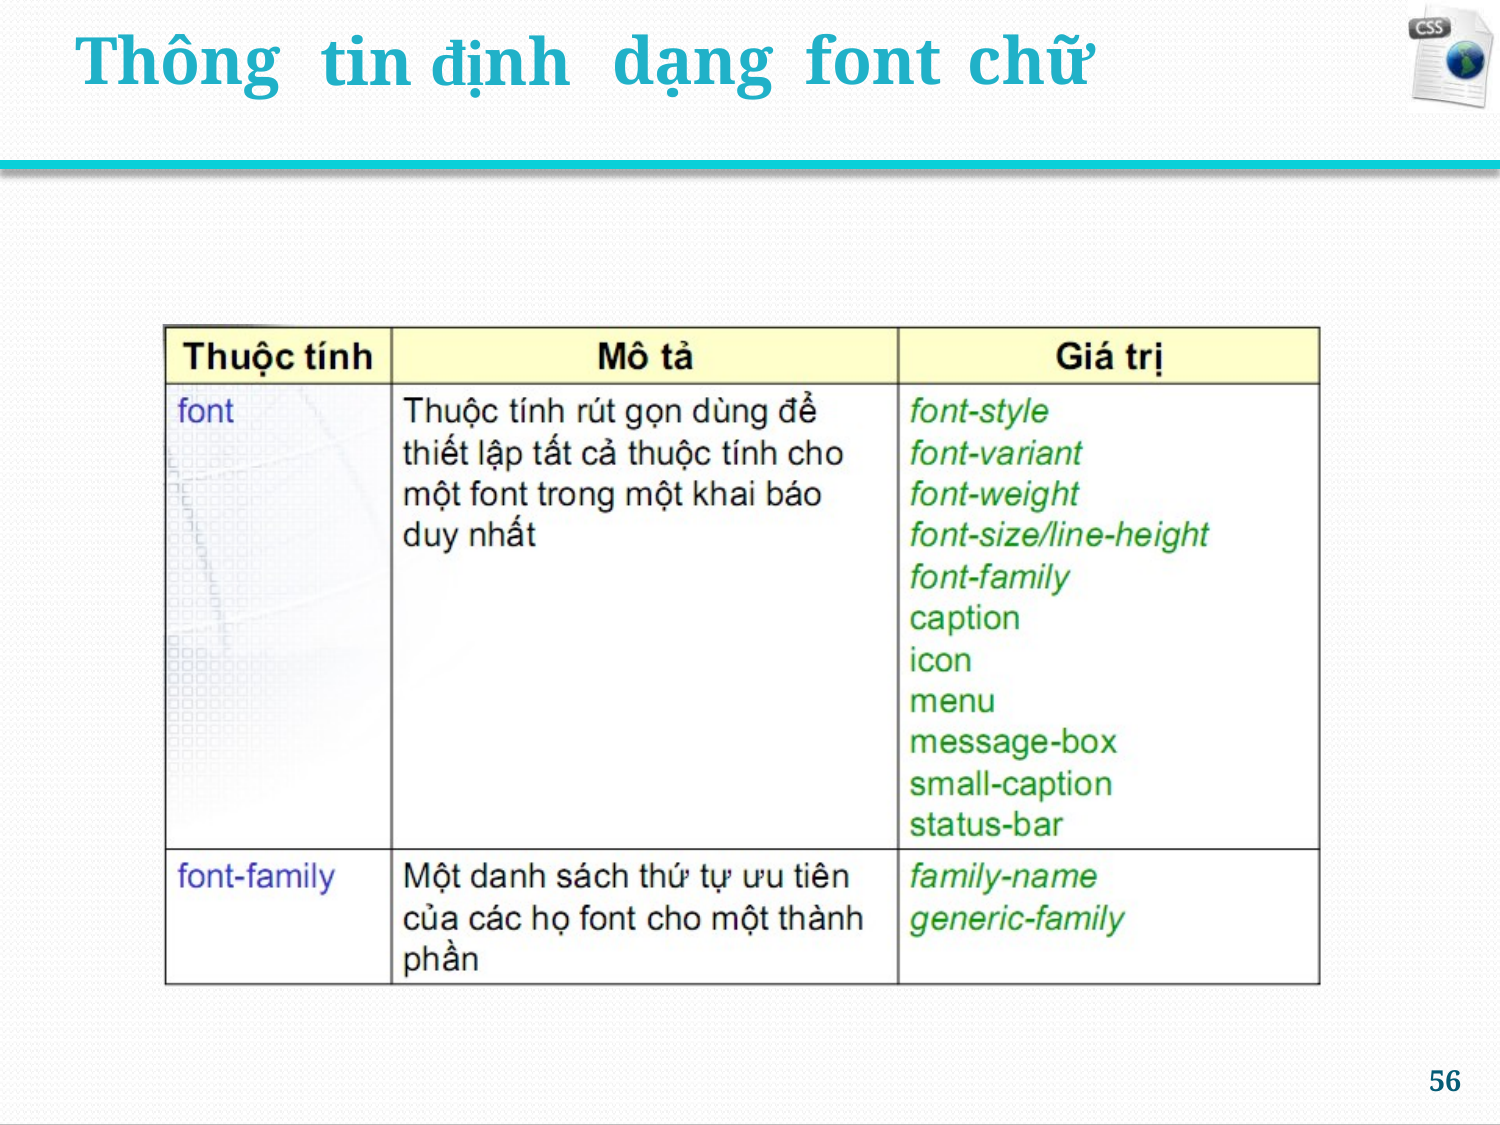

tin định
Thông
dạng
font
chữ

56